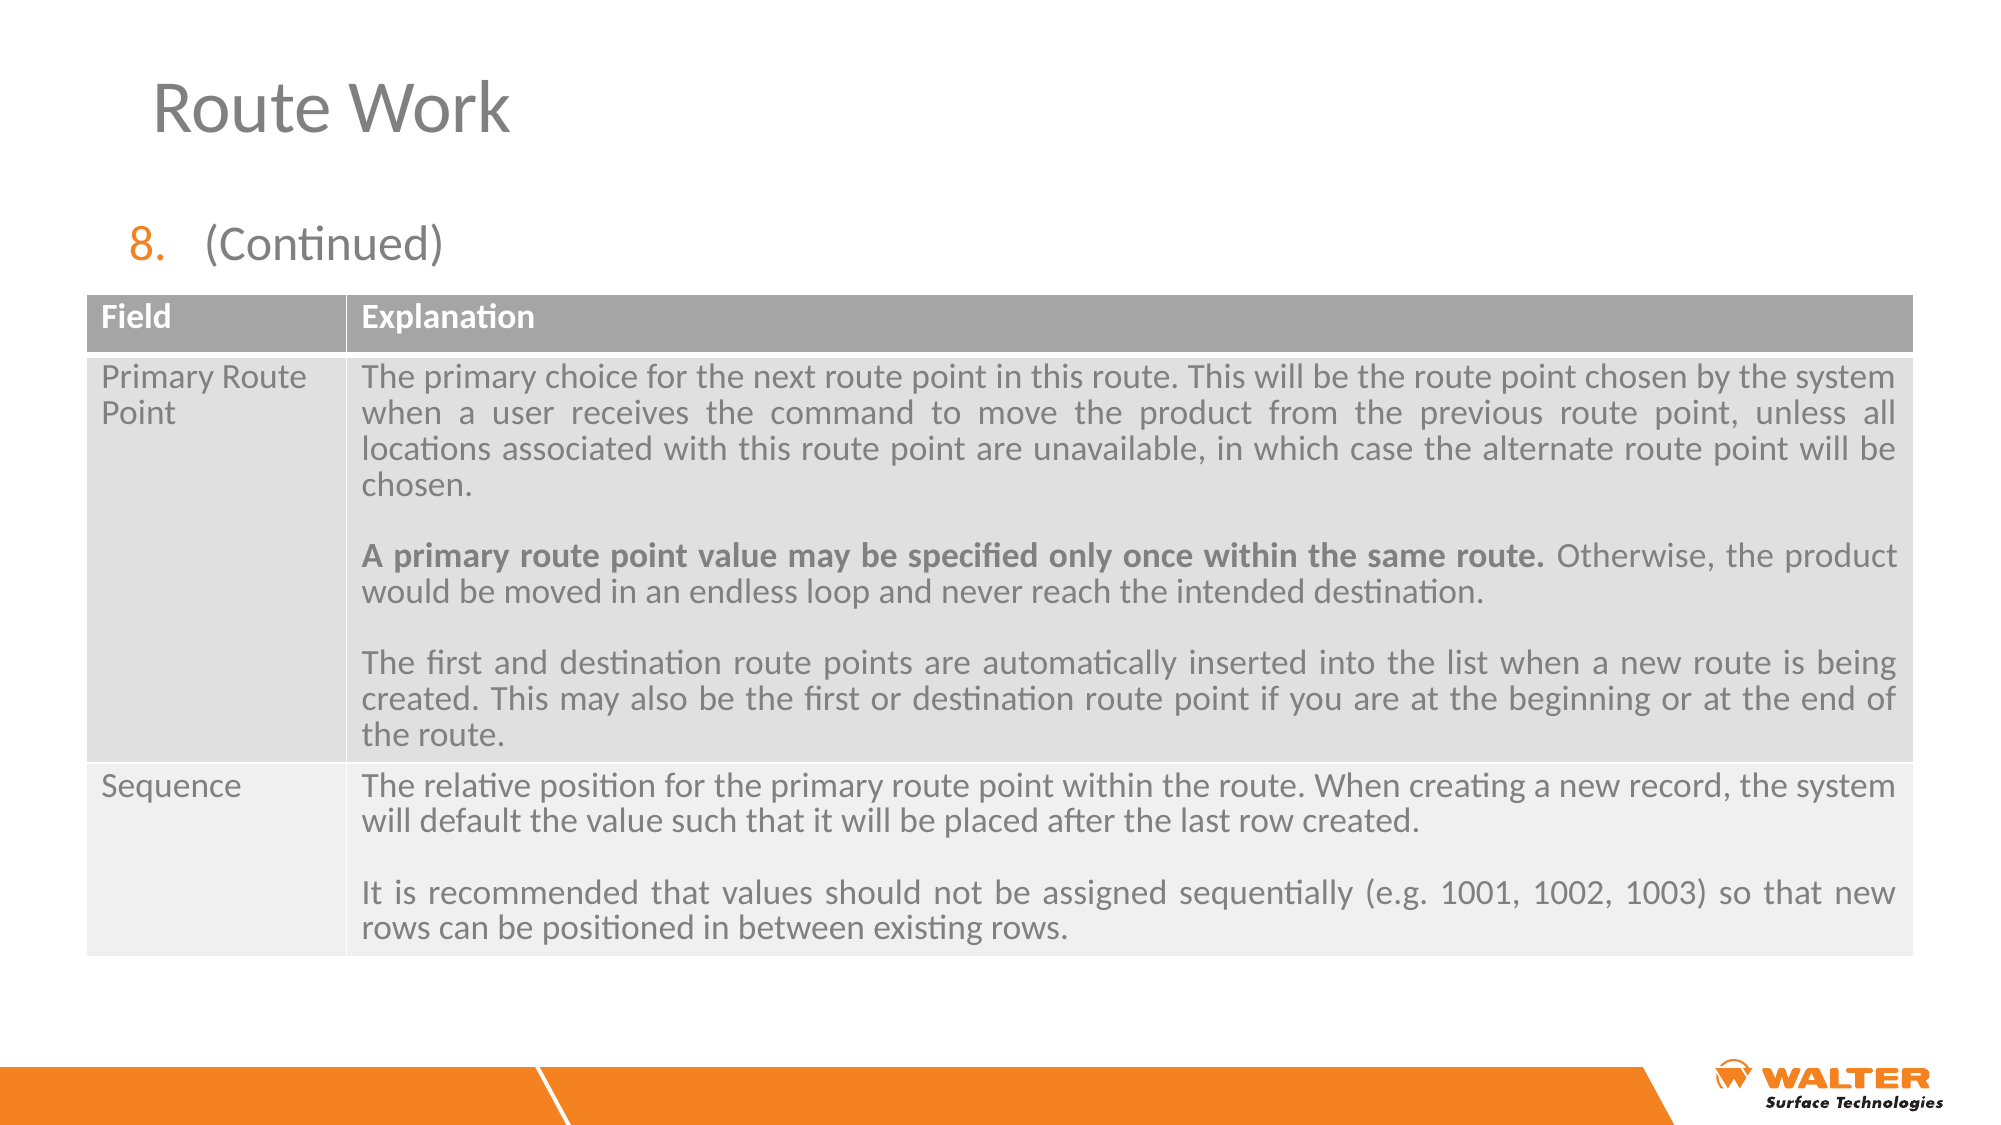

# Route Work
(Continued)

| Field | Explanation |
| --- | --- |
| Primary Route Point | The primary choice for the next route point in this route. This will be the route point chosen by the system when a user receives the command to move the product from the previous route point, unless all locations associated with this route point are unavailable, in which case the alternate route point will be chosen. A primary route point value may be specified only once within the same route. Otherwise, the product would be moved in an endless loop and never reach the intended destination. The first and destination route points are automatically inserted into the list when a new route is being created. This may also be the first or destination route point if you are at the beginning or at the end of the route. |
| Sequence | The relative position for the primary route point within the route. When creating a new record, the system will default the value such that it will be placed after the last row created. It is recommended that values should not be assigned sequentially (e.g. 1001, 1002, 1003) so that new rows can be positioned in between existing rows. |